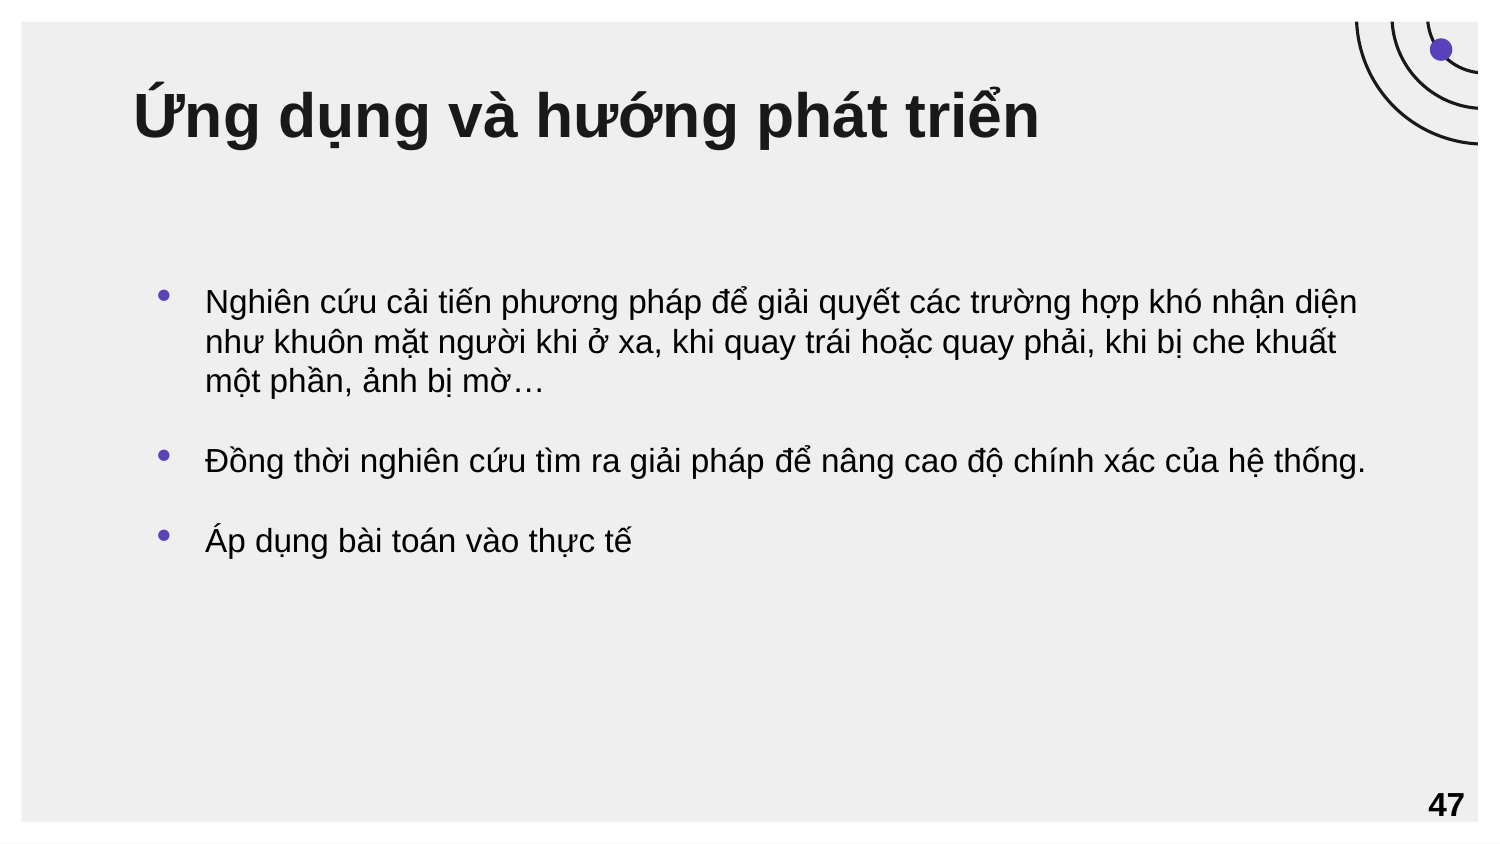

# Ứng dụng và hướng phát triển

Nghiên cứu cải tiến phương pháp để giải quyết các trường hợp khó nhận diện như khuôn mặt người khi ở xa, khi quay trái hoặc quay phải, khi bị che khuất một phần, ảnh bị mờ…

Đồng thời nghiên cứu tìm ra giải pháp để nâng cao độ chính xác của hệ thống.

Áp dụng bài toán vào thực tế
47